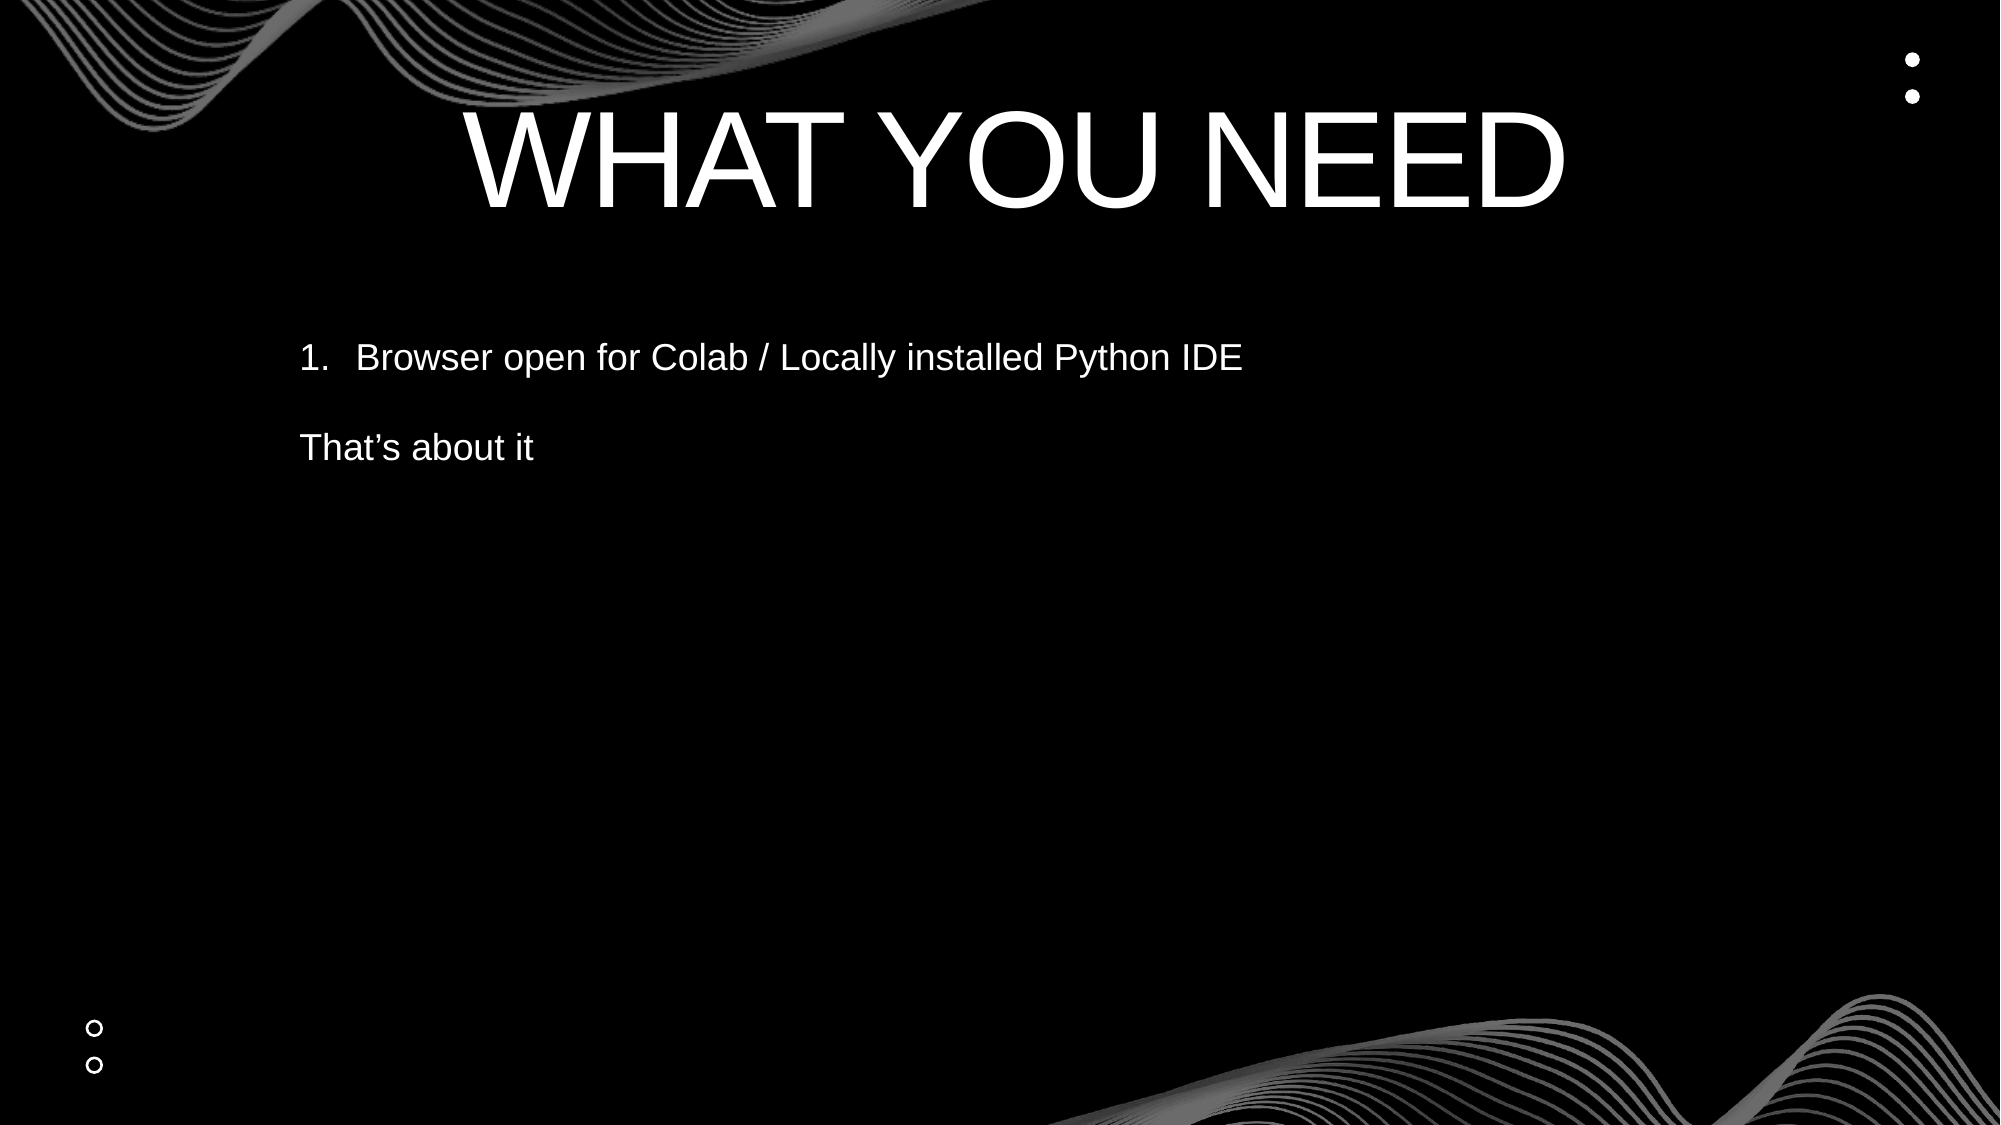

# WHAT YOU NEED
Browser open for Colab / Locally installed Python IDE

That’s about it